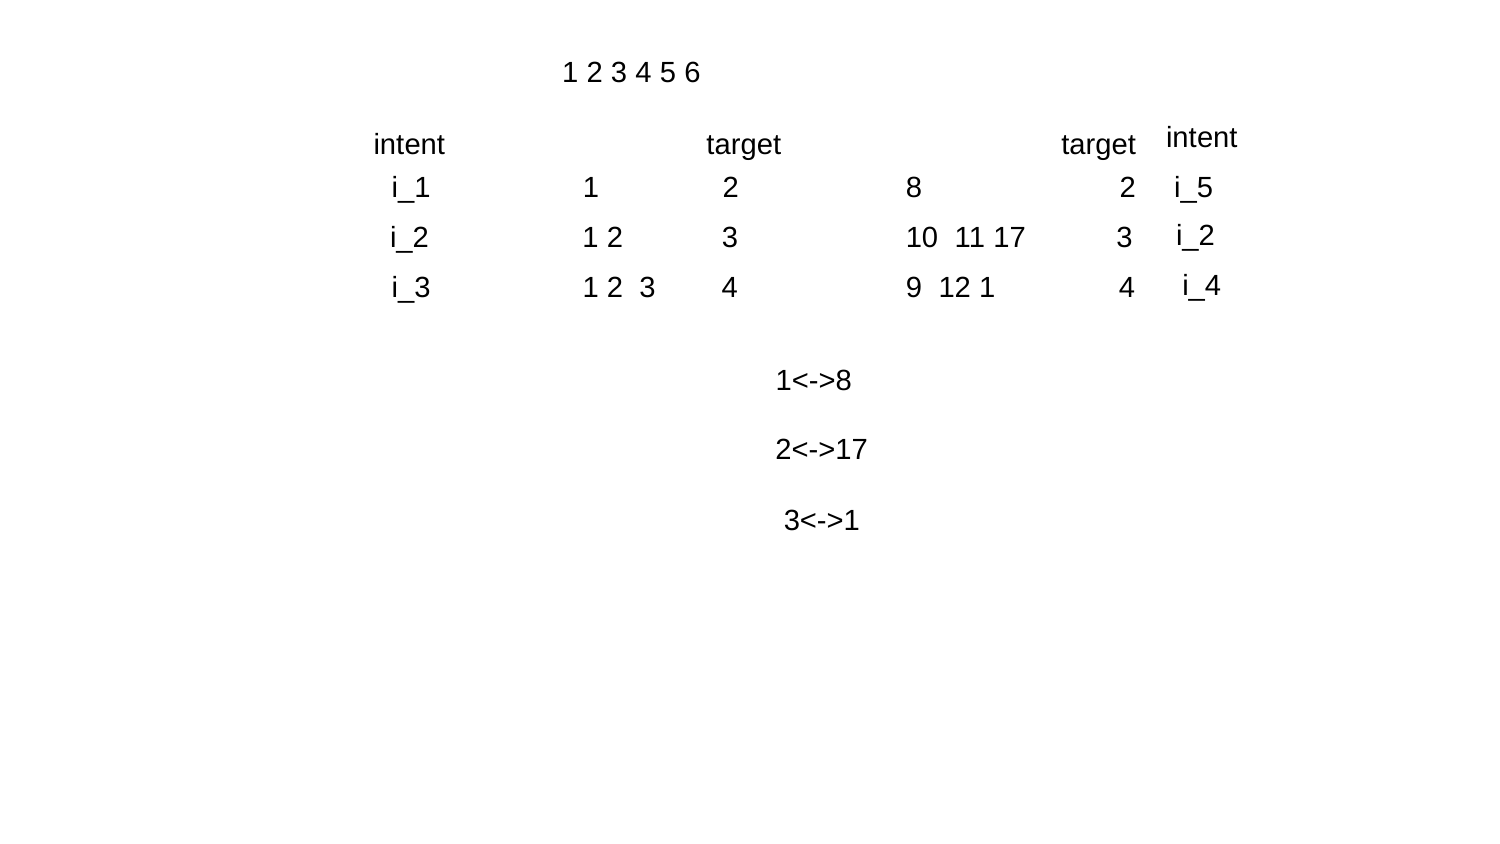

1 2 3 4 5 6
intent
intent
target
target
i_1
1               2
8                        2
 i_5
i_2
i_2
1 2            3
10  11 17           3
i_4
i_3
1 2  3        4
9  12 1               4
1<->8
2<->17
3<->1